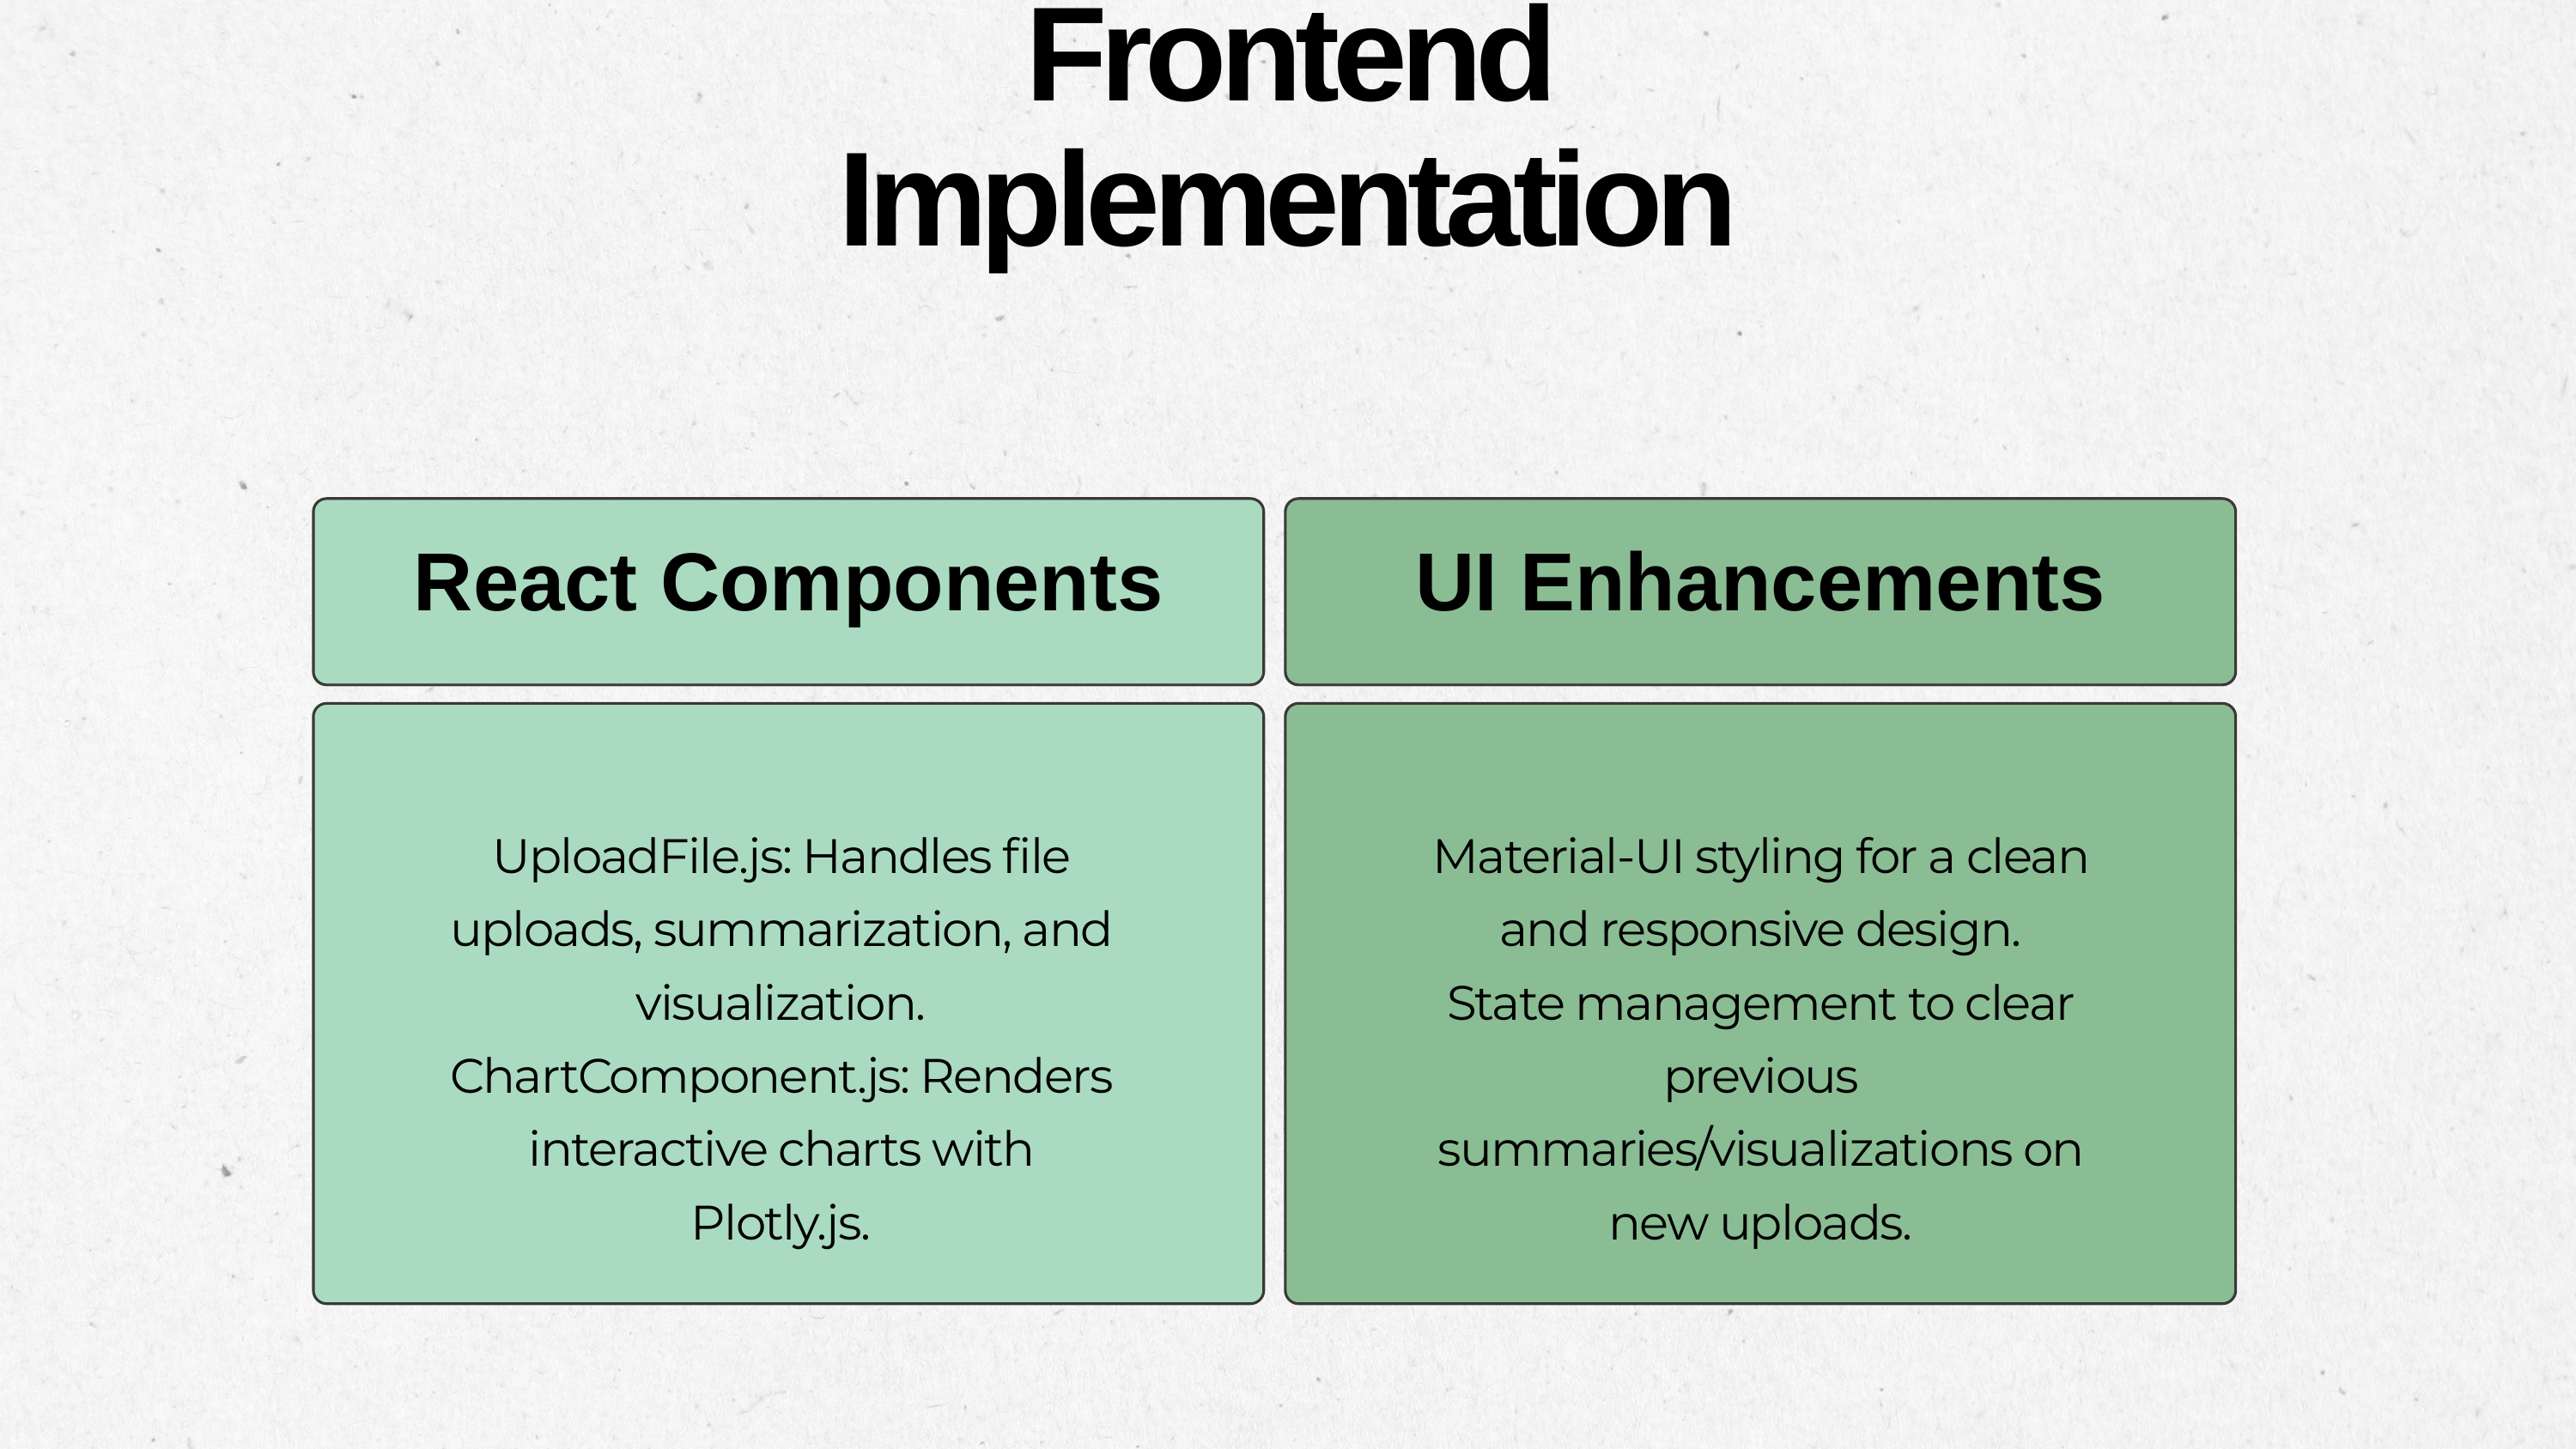

Frontend Implementation

React Components
UI Enhancements

UploadFile.js: Handles file uploads, summarization, and visualization.
ChartComponent.js: Renders interactive charts with Plotly.js.

Material-UI styling for a clean and responsive design.
State management to clear previous summaries/visualizations on new uploads.